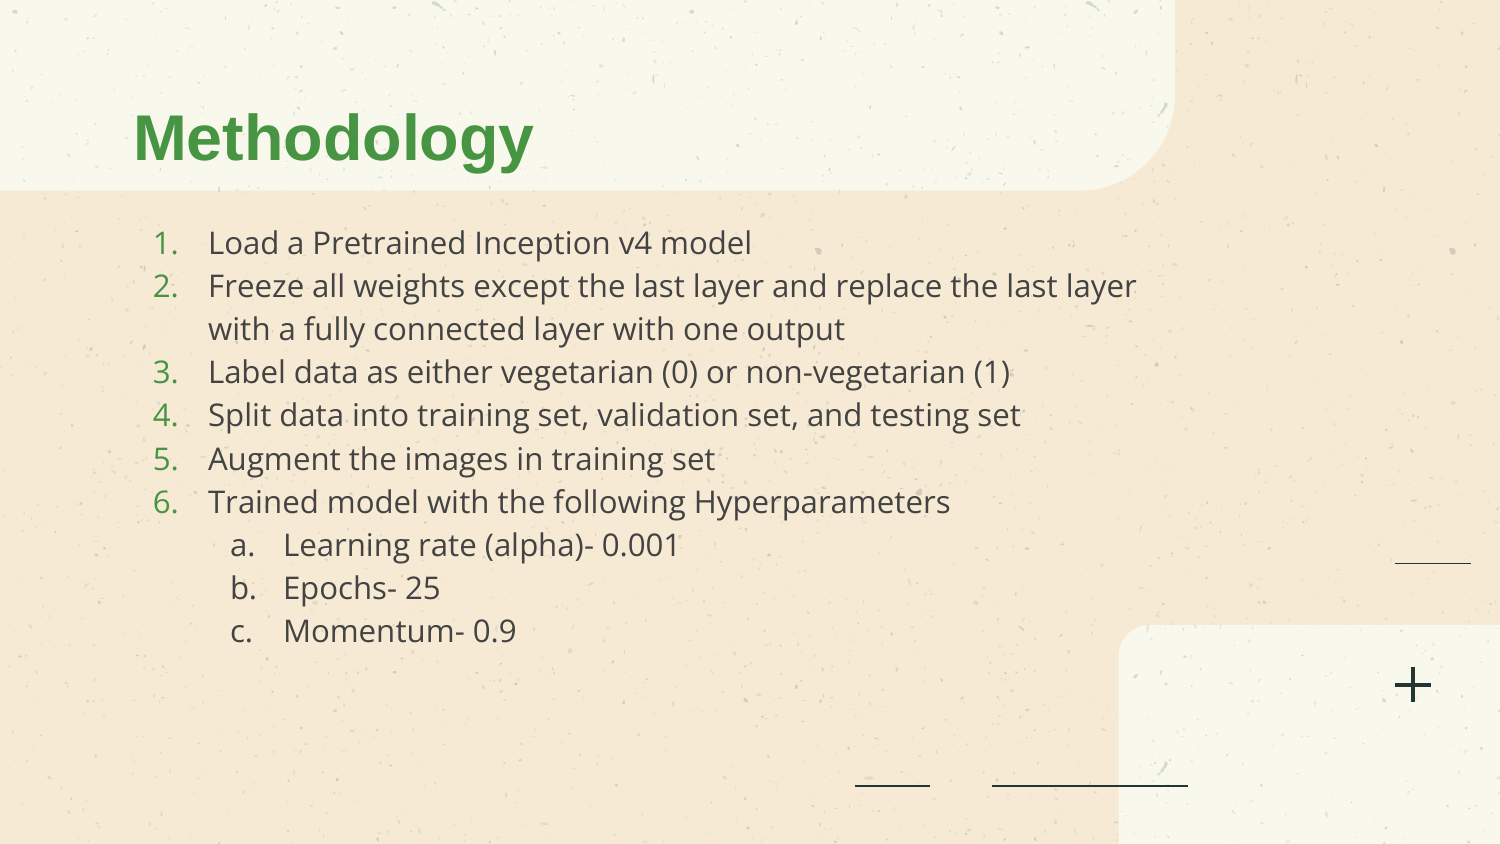

# Methodology
Load a Pretrained Inception v4 model
Freeze all weights except the last layer and replace the last layer with a fully connected layer with one output
Label data as either vegetarian (0) or non-vegetarian (1)
Split data into training set, validation set, and testing set
Augment the images in training set
Trained model with the following Hyperparameters
Learning rate (alpha)- 0.001
Epochs- 25
Momentum- 0.9